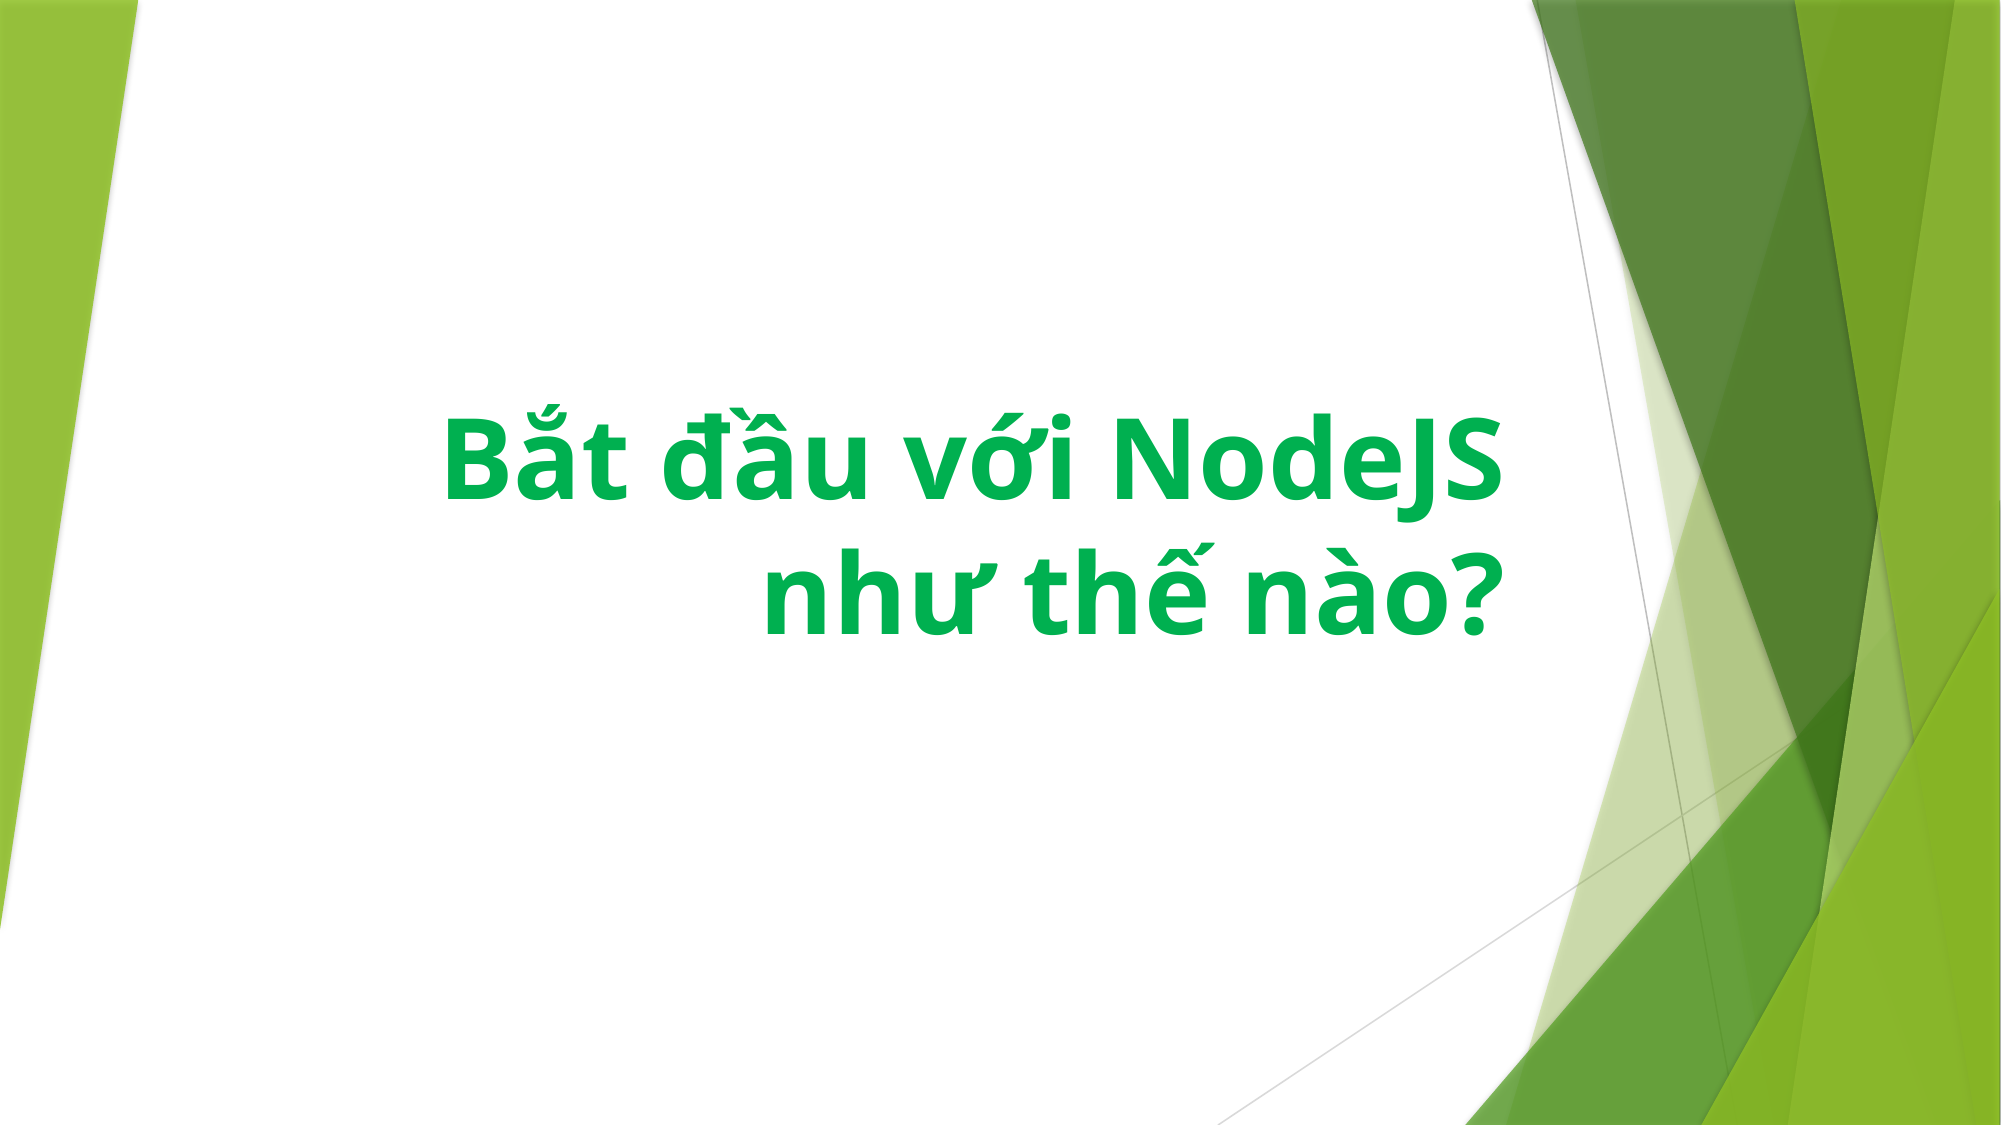

# Bắt đầu với NodeJS như thế nào?